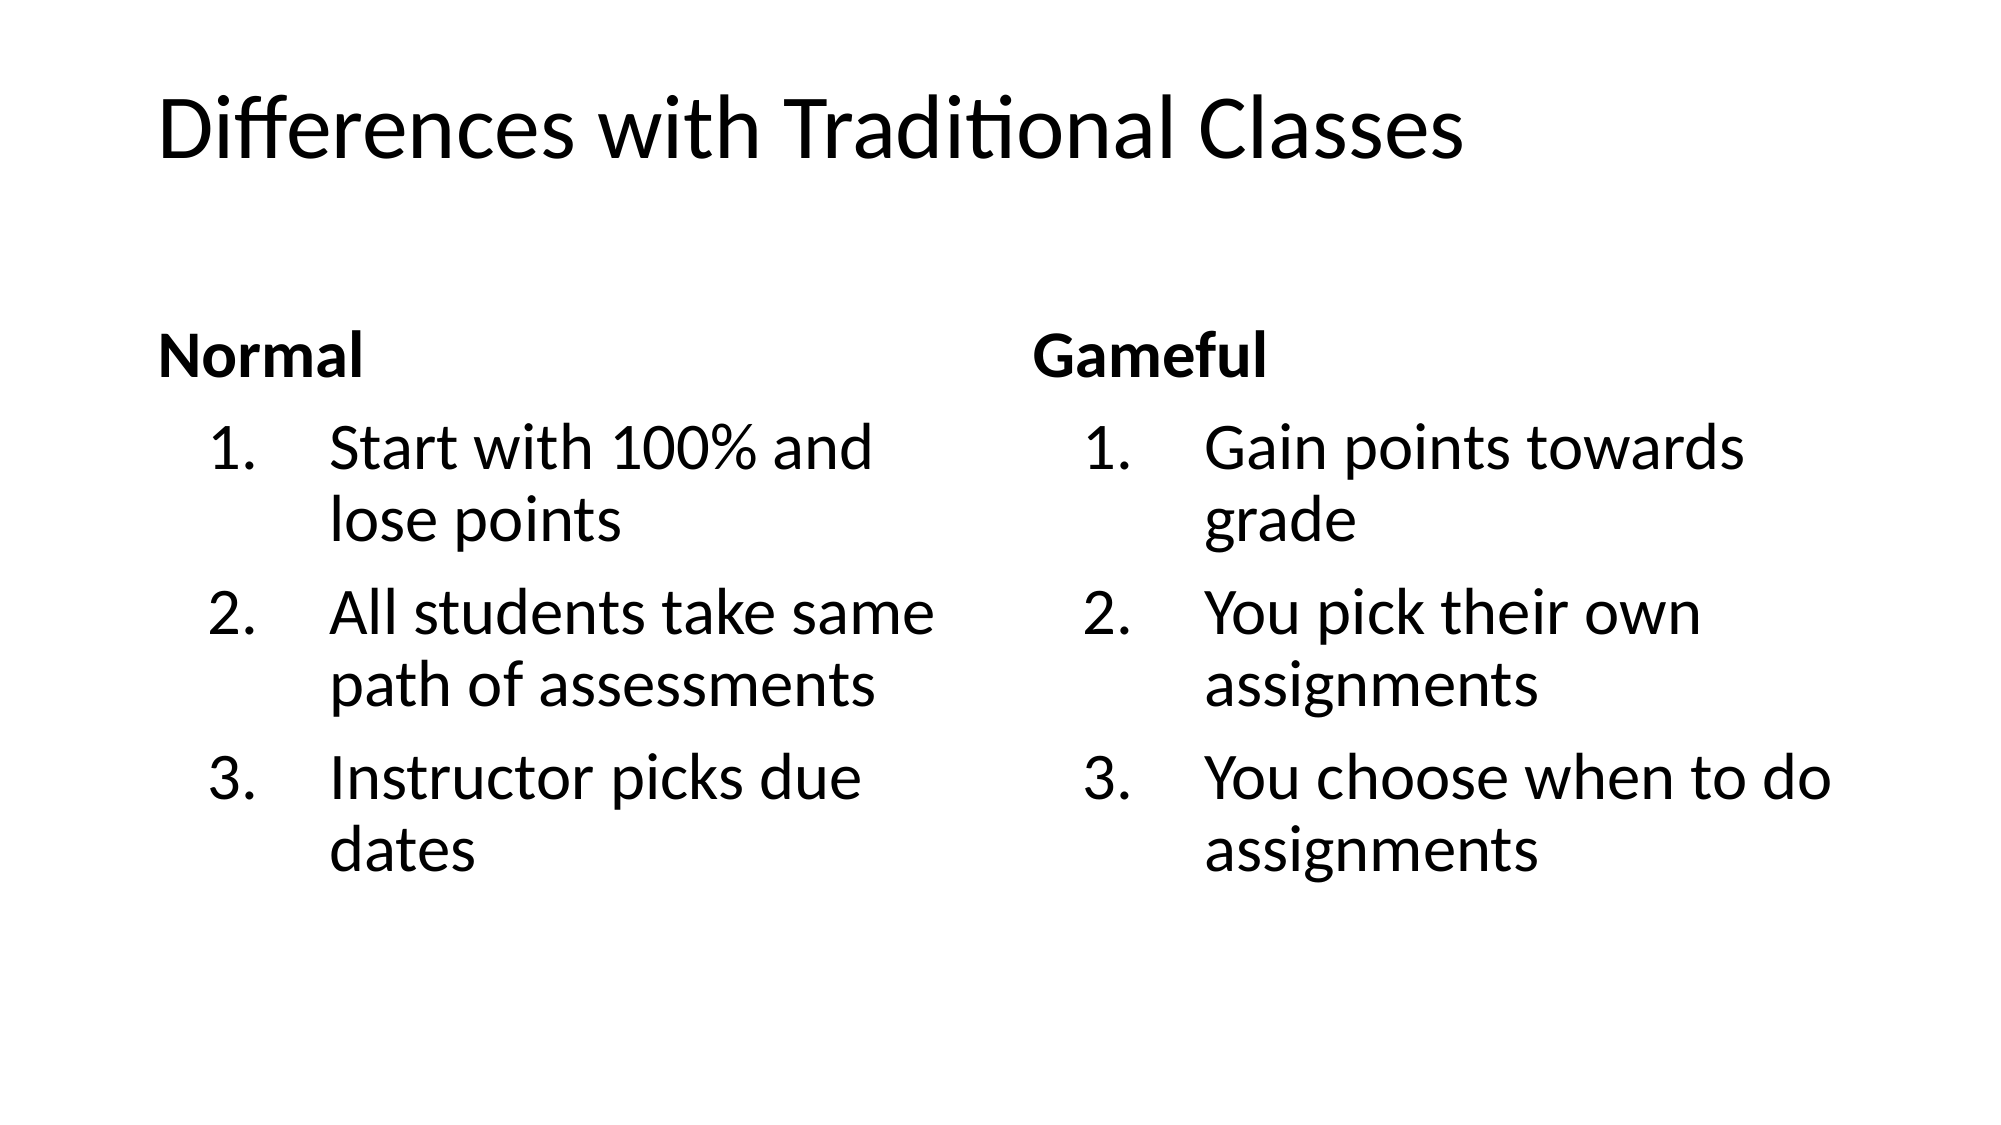

# Differences with Traditional Classes
Normal
Start with 100% and lose points
All students take same path of assessments
Instructor picks due dates
Gameful
Gain points towards grade
You pick their own assignments
You choose when to do assignments